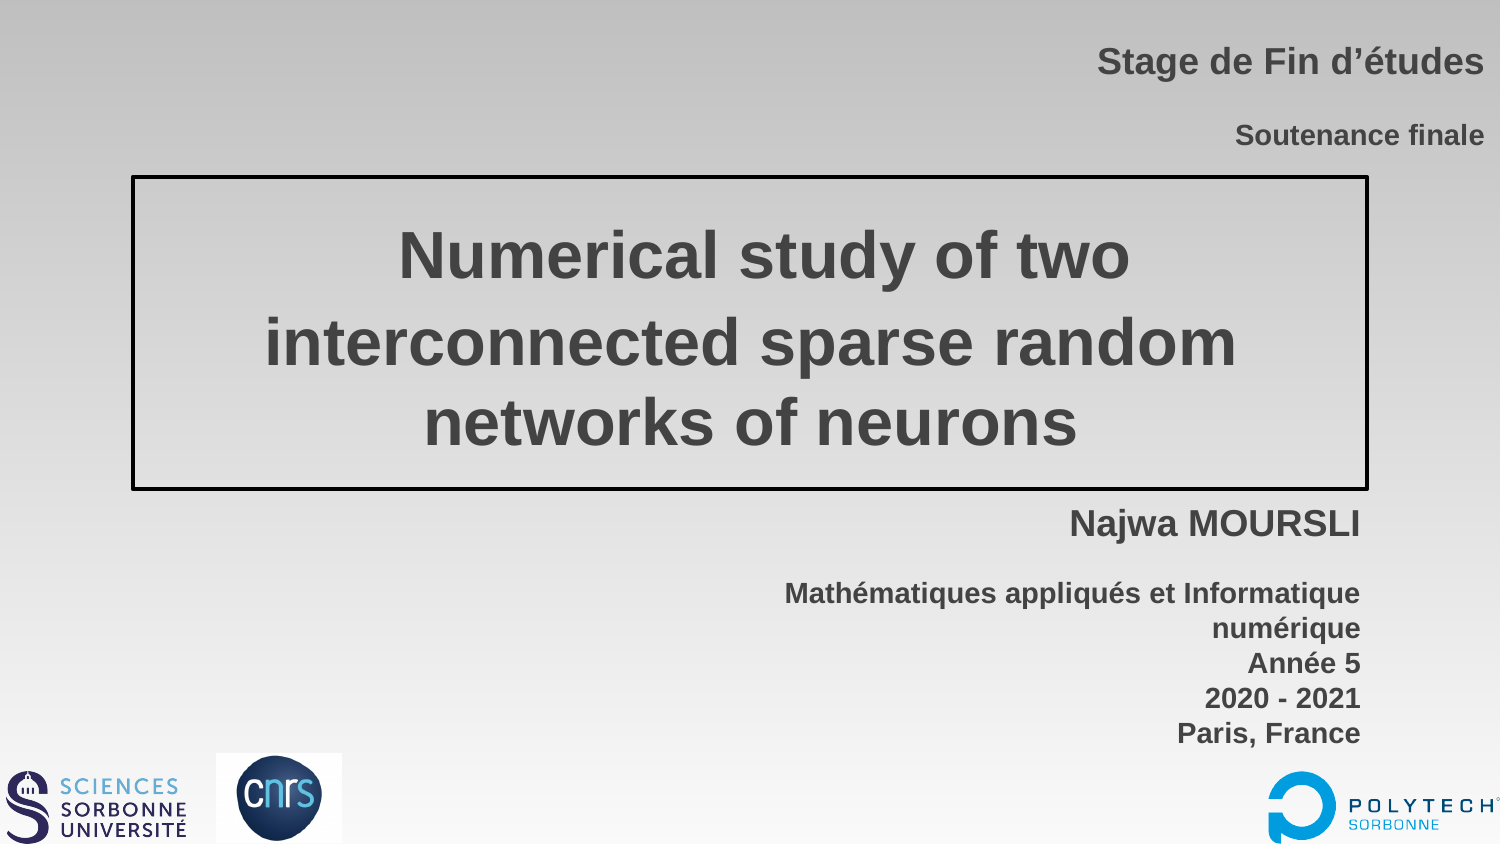

Stage de Fin d’études

Soutenance finale

# Numerical study of two interconnected sparse random networks of neurons
Najwa MOURSLI

Mathématiques appliqués et Informatique numérique
Année 5
2020 - 2021
Paris, France